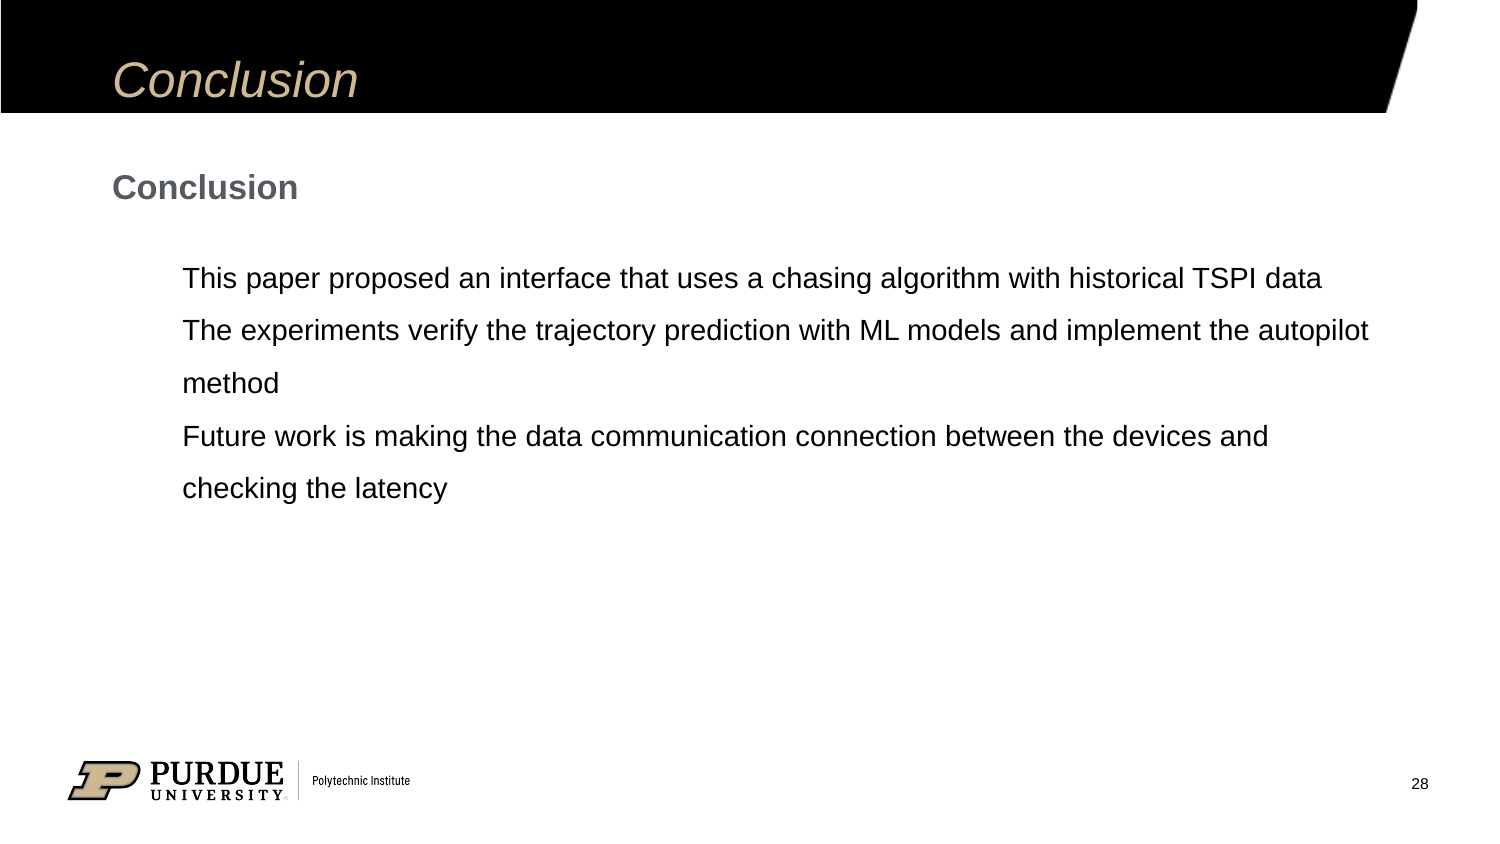

# Conclusion
Conclusion
This paper proposed an interface that uses a chasing algorithm with historical TSPI data
The experiments verify the trajectory prediction with ML models and implement the autopilot method
Future work is making the data communication connection between the devices and checking the latency
28